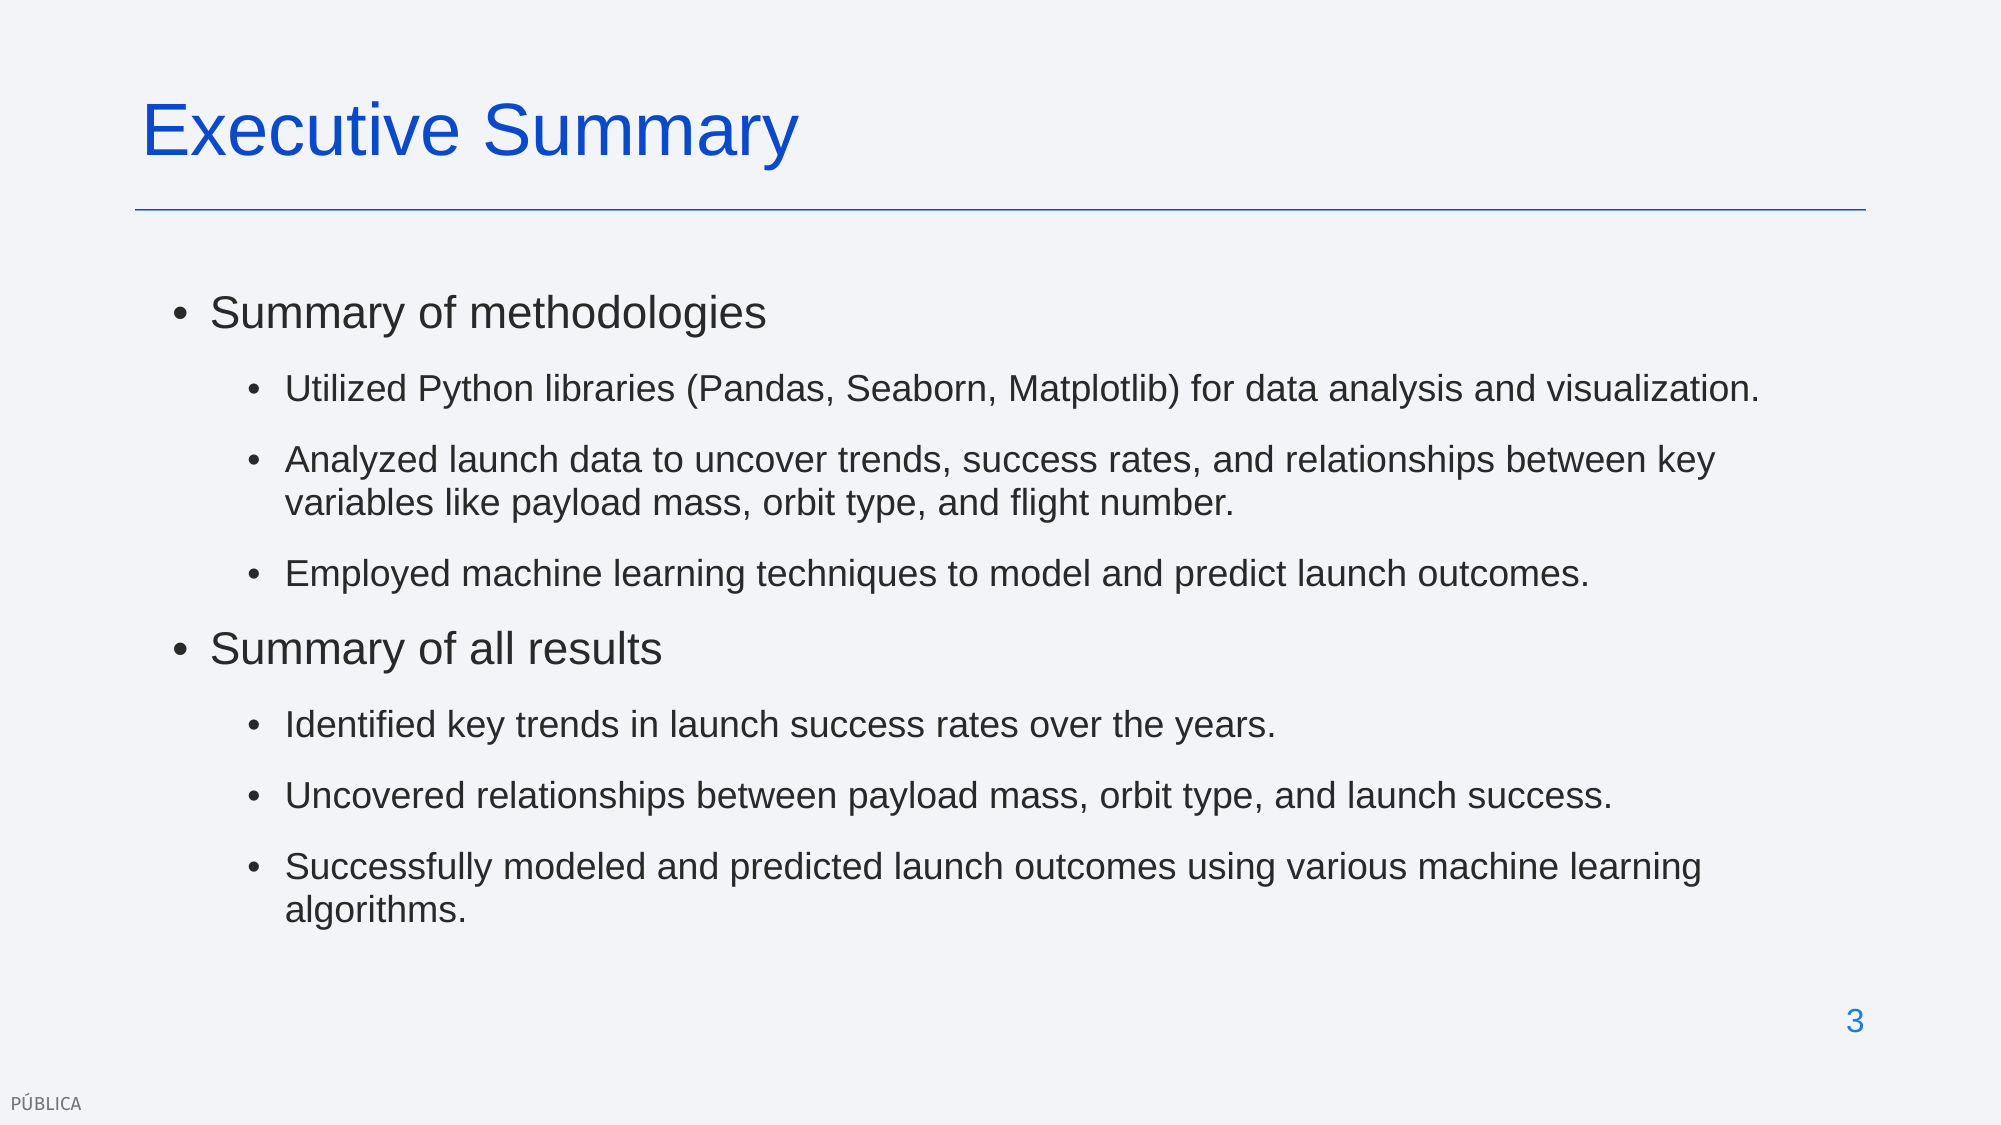

Executive Summary
Summary of methodologies
Utilized Python libraries (Pandas, Seaborn, Matplotlib) for data analysis and visualization.
Analyzed launch data to uncover trends, success rates, and relationships between key variables like payload mass, orbit type, and flight number.
Employed machine learning techniques to model and predict launch outcomes.
Summary of all results
Identified key trends in launch success rates over the years.
Uncovered relationships between payload mass, orbit type, and launch success.
Successfully modeled and predicted launch outcomes using various machine learning algorithms.
3